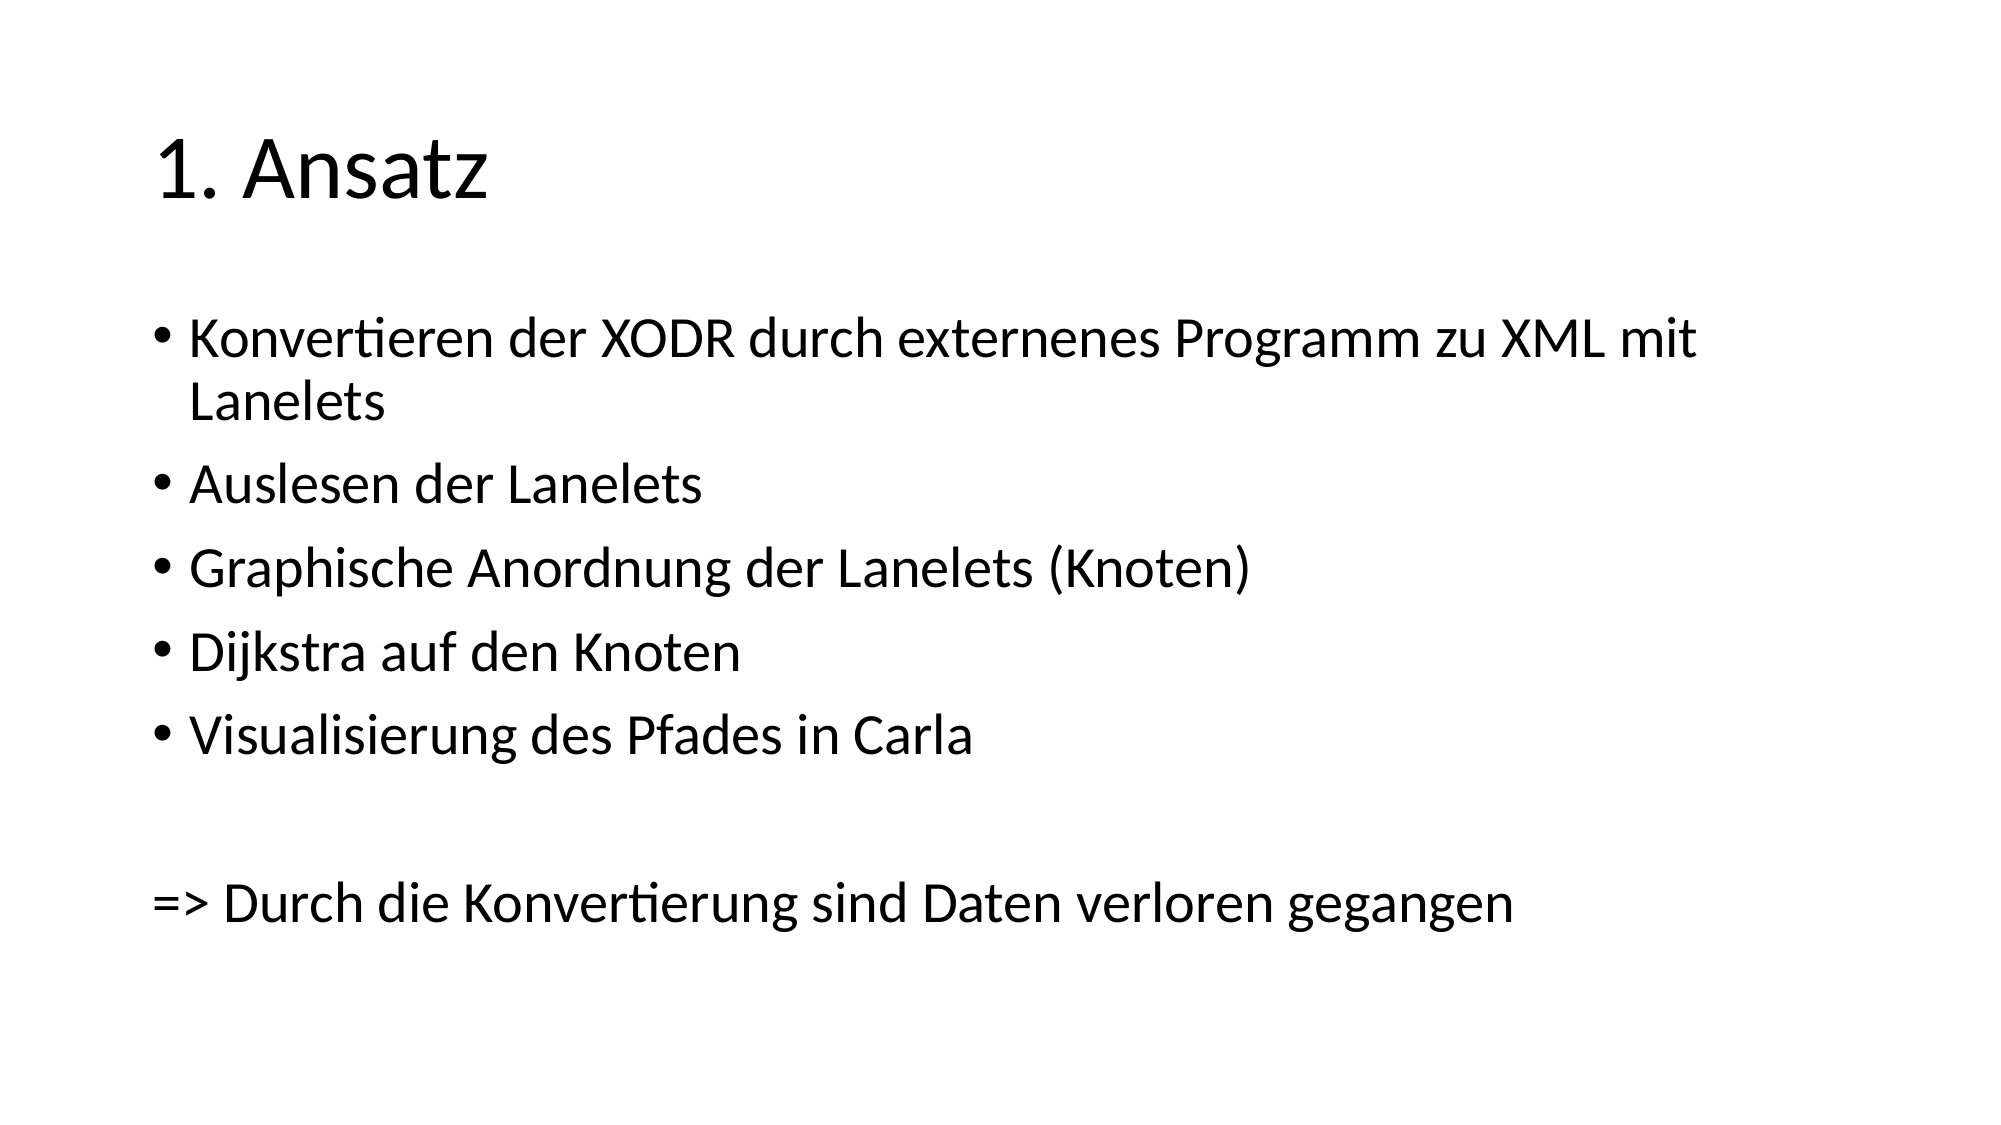

# 1. Ansatz
Konvertieren der XODR durch externenes Programm zu XML mit Lanelets
Auslesen der Lanelets
Graphische Anordnung der Lanelets (Knoten)
Dijkstra auf den Knoten
Visualisierung des Pfades in Carla

=> Durch die Konvertierung sind Daten verloren gegangen